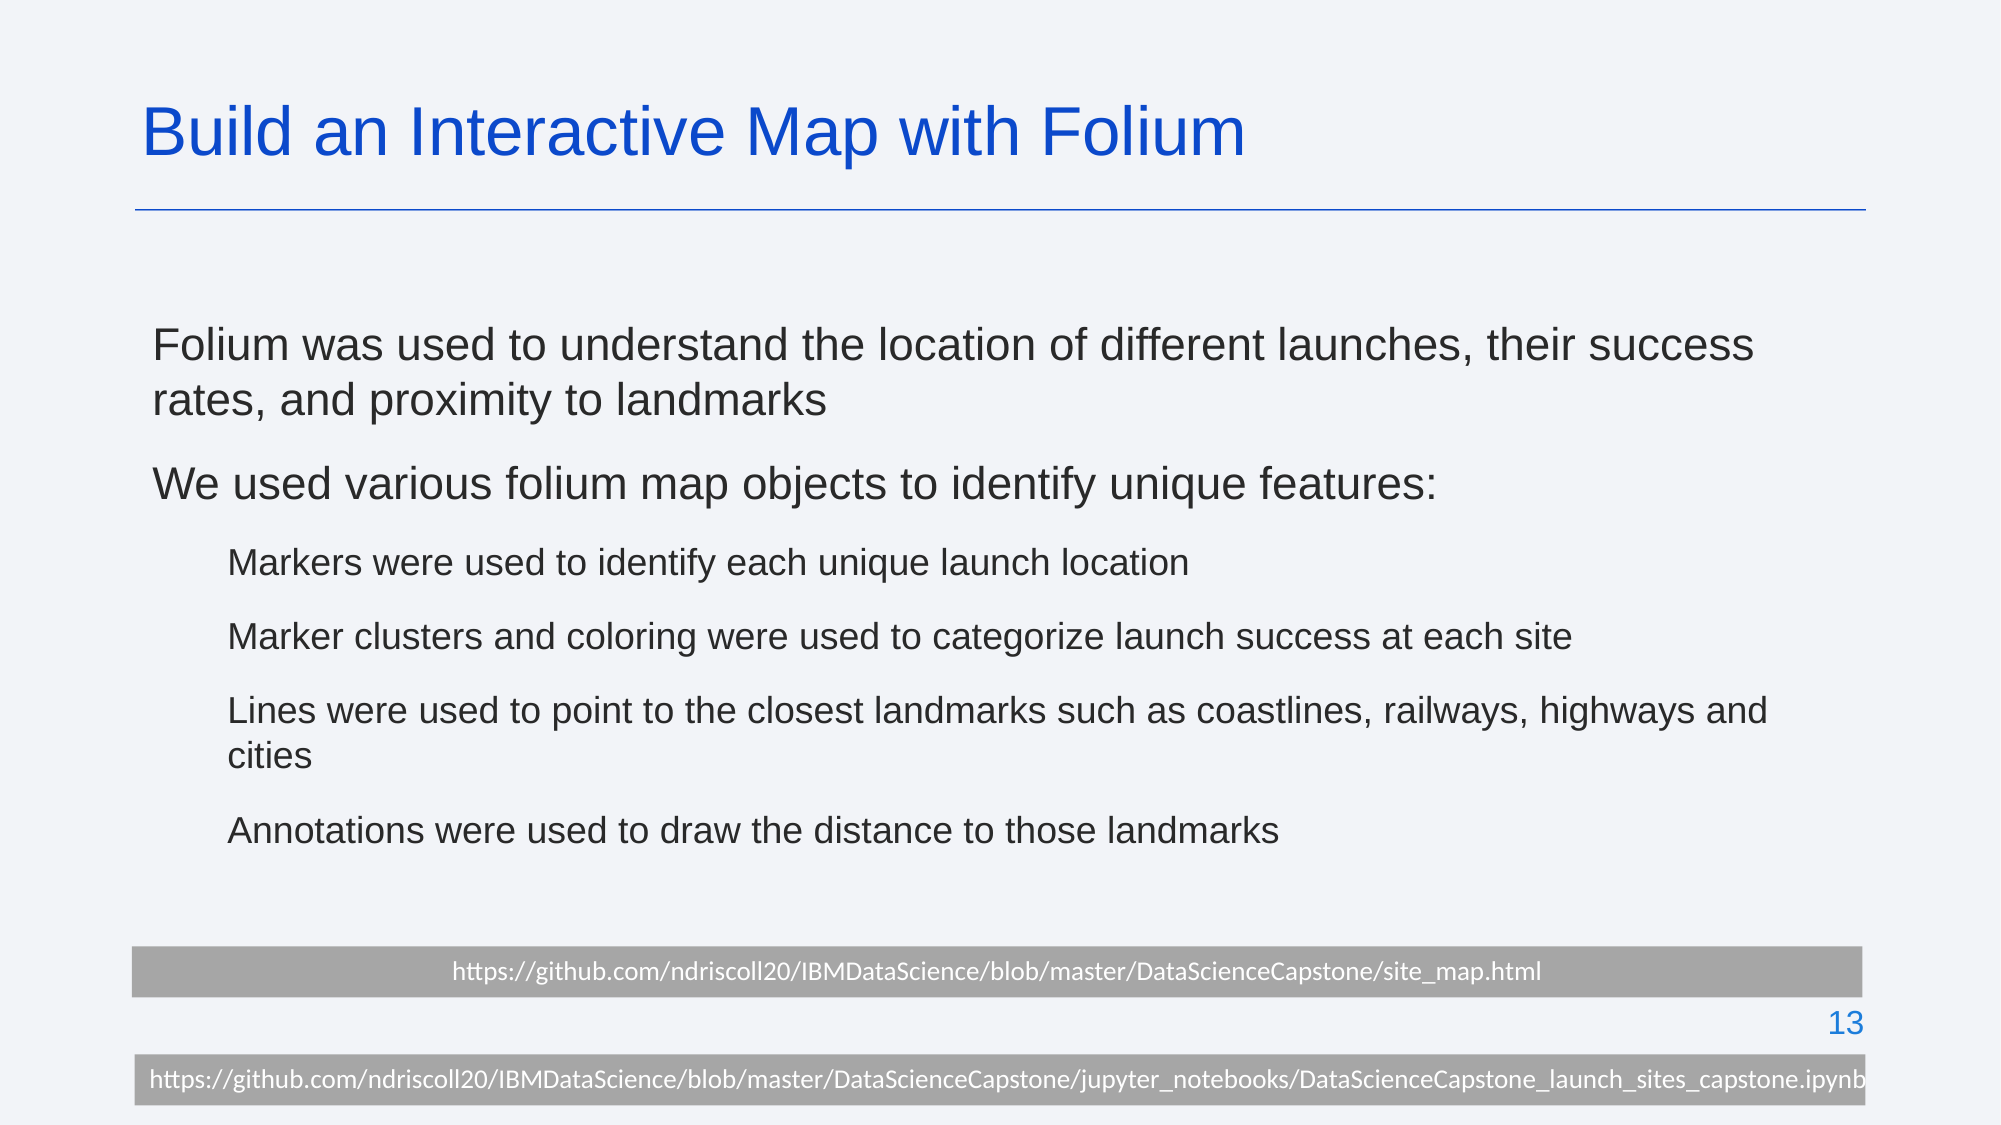

Build an Interactive Map with Folium
Folium was used to understand the location of different launches, their success rates, and proximity to landmarks
We used various folium map objects to identify unique features:
Markers were used to identify each unique launch location
Marker clusters and coloring were used to categorize launch success at each site
Lines were used to point to the closest landmarks such as coastlines, railways, highways and cities
Annotations were used to draw the distance to those landmarks

https://github.com/ndriscoll20/IBMDataScience/blob/master/DataScienceCapstone/site_map.html
13
https://github.com/ndriscoll20/IBMDataScience/blob/master/DataScienceCapstone/jupyter_notebooks/DataScienceCapstone_launch_sites_capstone.ipynb